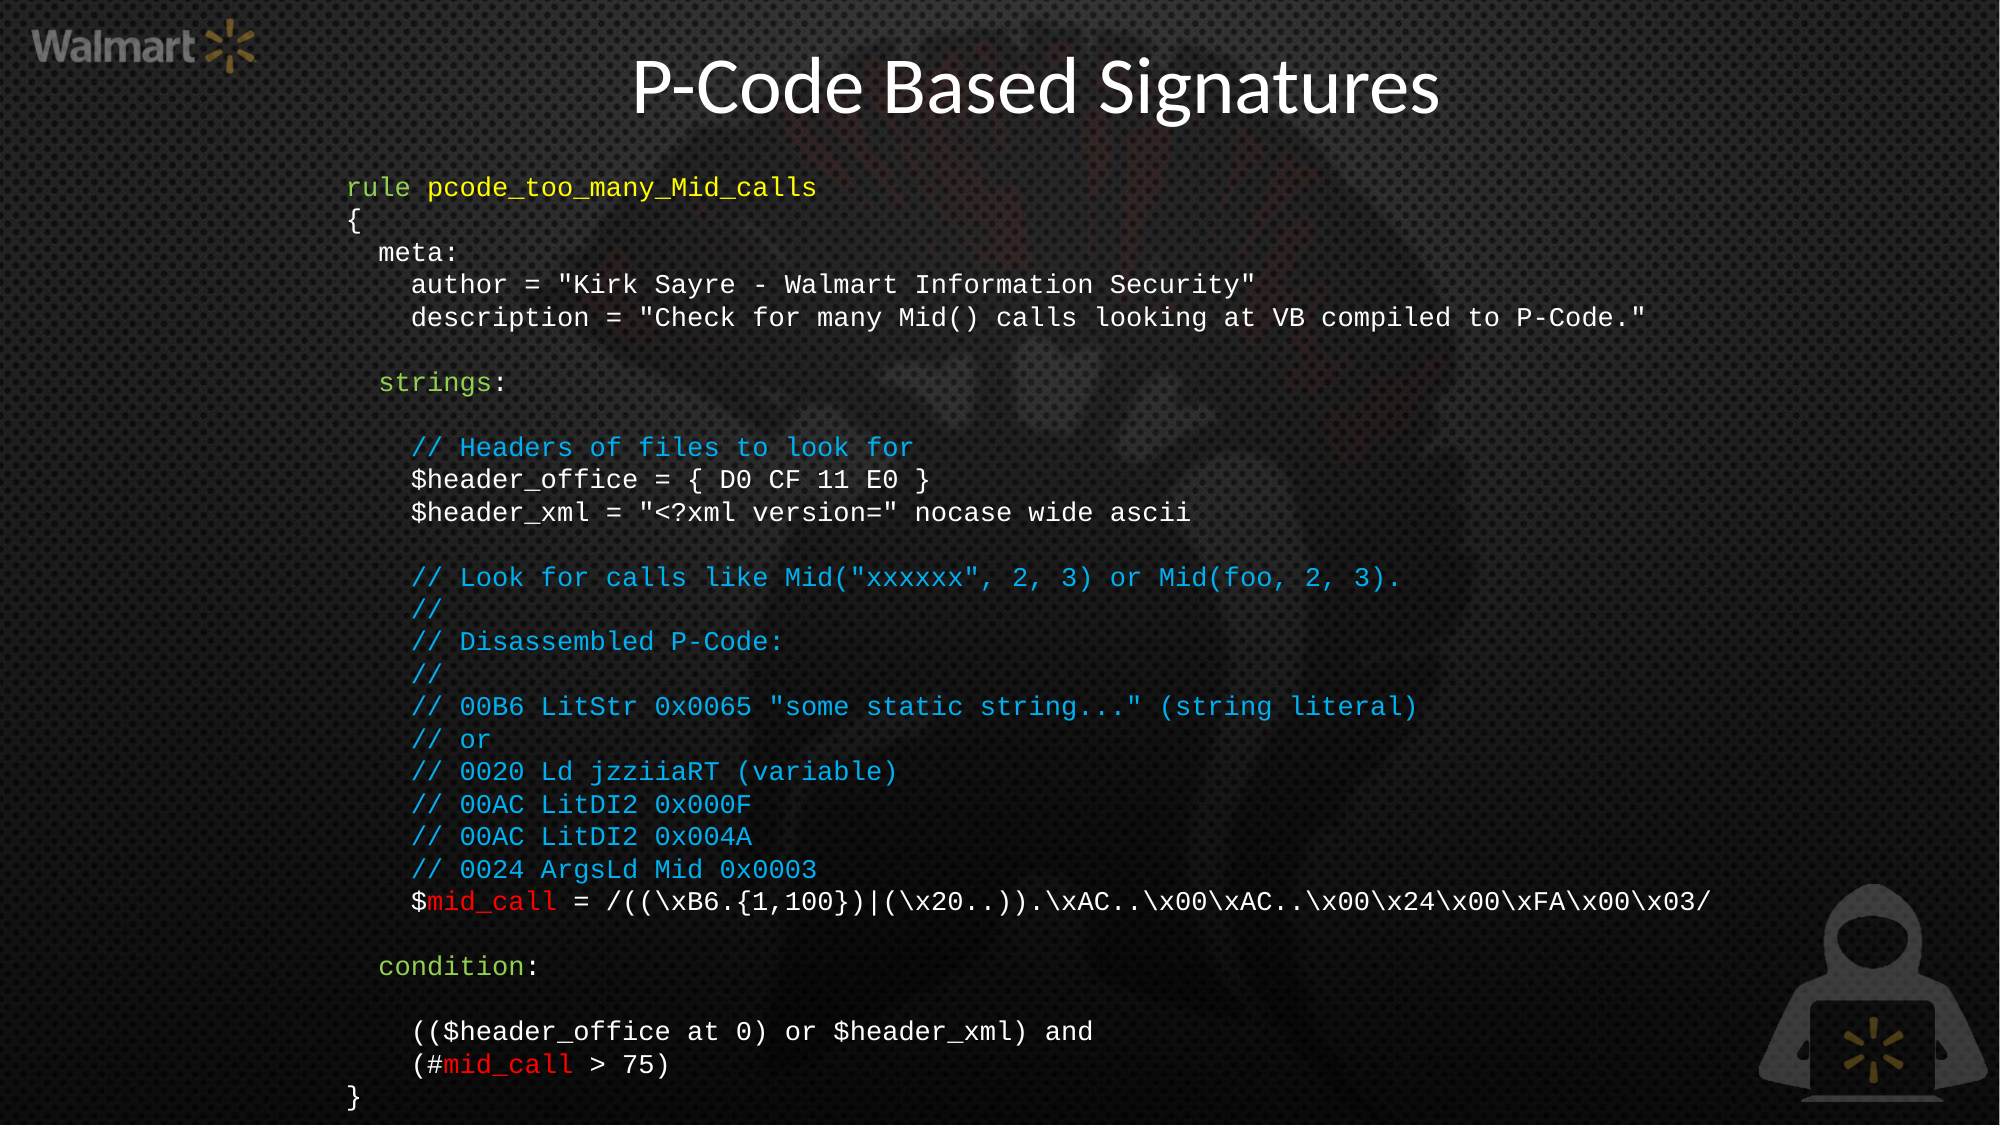

# P-Code Based Signatures
rule pcode_too_many_Mid_calls
{
  meta:
    author = "Kirk Sayre - Walmart Information Security"
    description = "Check for many Mid() calls looking at VB compiled to P-Code."

  strings:

    // Headers of files to look for
    $header_office = { D0 CF 11 E0 }
    $header_xml = "<?xml version=" nocase wide ascii

    // Look for calls like Mid("xxxxxx", 2, 3) or Mid(foo, 2, 3).
    //
    // Disassembled P-Code:
    //
    // 00B6 LitStr 0x0065 "some static string..." (string literal)
    // or
    // 0020 Ld jzziiaRT (variable)
    // 00AC LitDI2 0x000F
    // 00AC LitDI2 0x004A
    // 0024 ArgsLd Mid 0x0003
    $mid_call = /((\xB6.{1,100})|(\x20..)).\xAC..\x00\xAC..\x00\x24\x00\xFA\x00\x03/

  condition:

    (($header_office at 0) or $header_xml) and
    (#mid_call > 75)
}